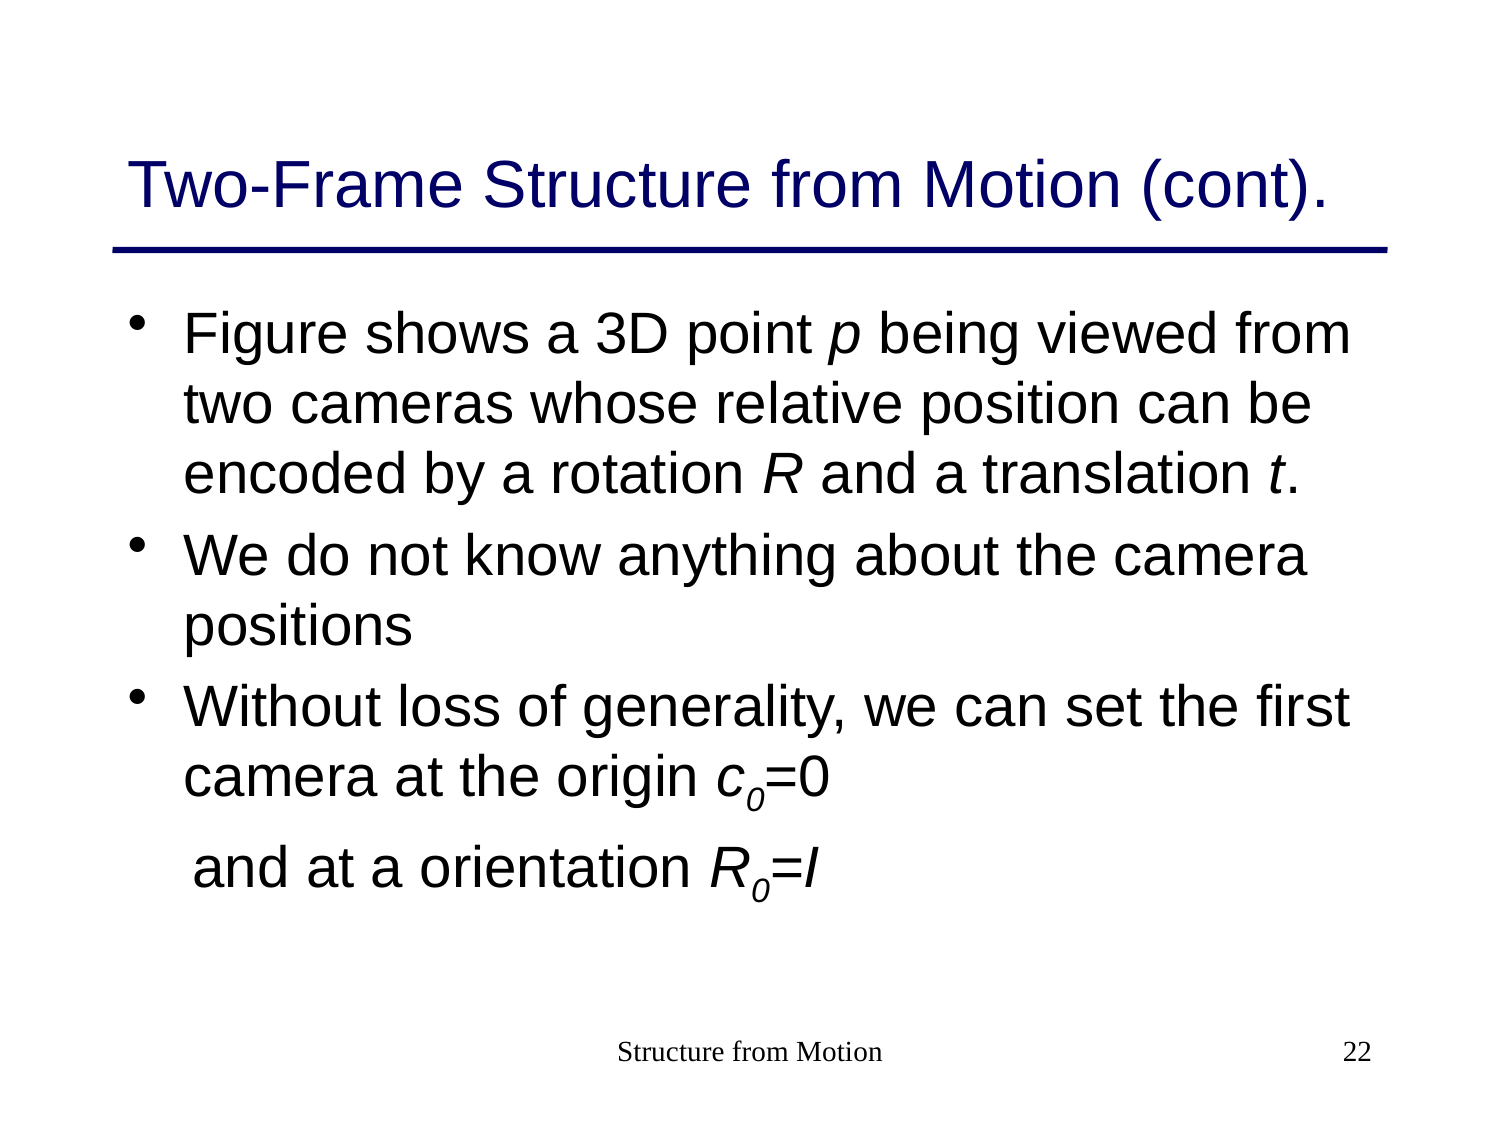

# Two-Frame Structure from Motion (cont).
Figure shows a 3D point p being viewed from two cameras whose relative position can be encoded by a rotation R and a translation t.
We do not know anything about the camera positions
Without loss of generality, we can set the first camera at the origin c0=0
    and at a orientation R0=I
Structure from Motion
22